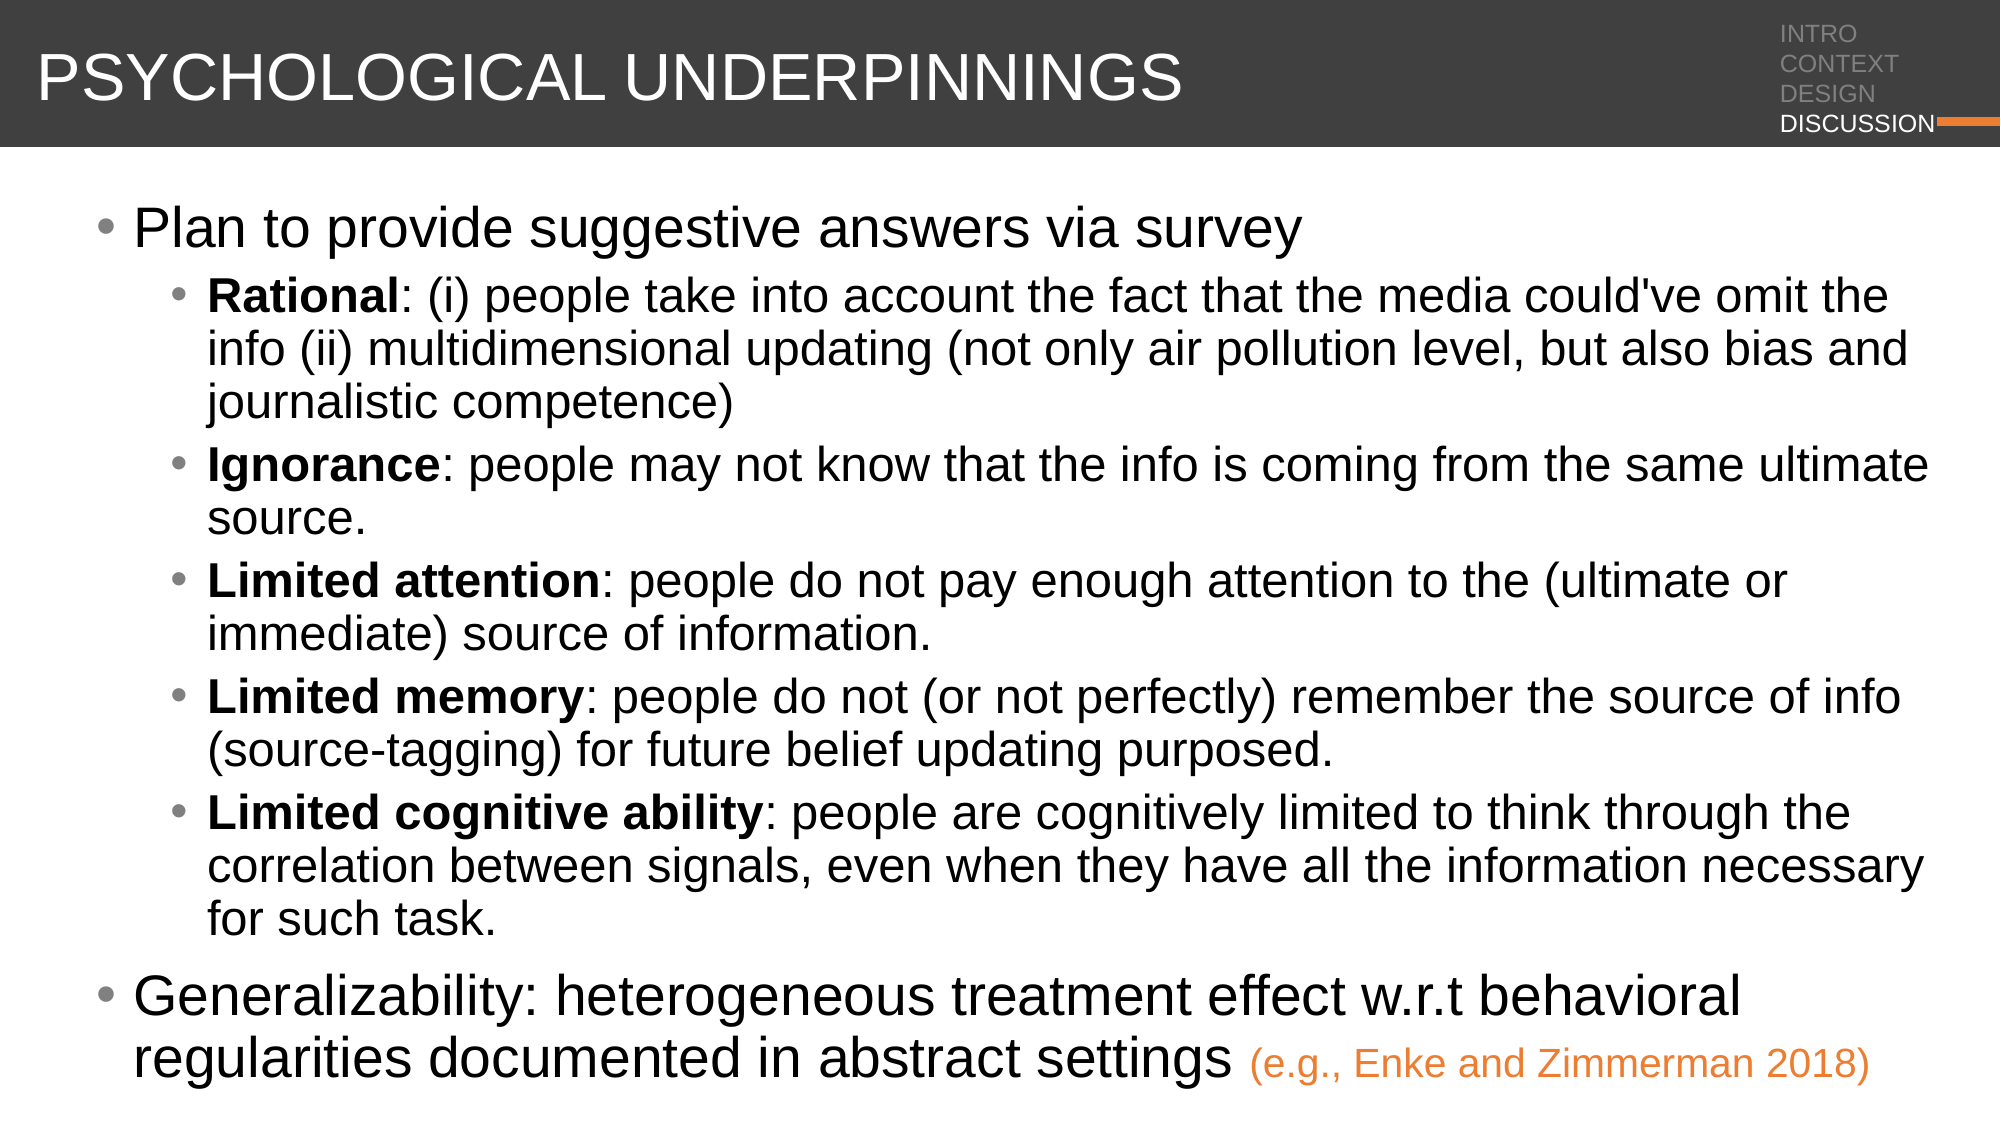

INTRO
CONTEXT
DESIGN
DISCUSSION
# PSYCHOLOGICAL UNDERPINNINGS
Plan to provide suggestive answers via survey
Rational: (i) people take into account the fact that the media could've omit the info (ii) multidimensional updating (not only air pollution level, but also bias and journalistic competence)
Ignorance: people may not know that the info is coming from the same ultimate source.
Limited attention: people do not pay enough attention to the (ultimate or immediate) source of information.
Limited memory: people do not (or not perfectly) remember the source of info (source-tagging) for future belief updating purposed.
Limited cognitive ability: people are cognitively limited to think through the correlation between signals, even when they have all the information necessary for such task.
Generalizability: heterogeneous treatment effect w.r.t behavioral regularities documented in abstract settings (e.g., Enke and Zimmerman 2018)